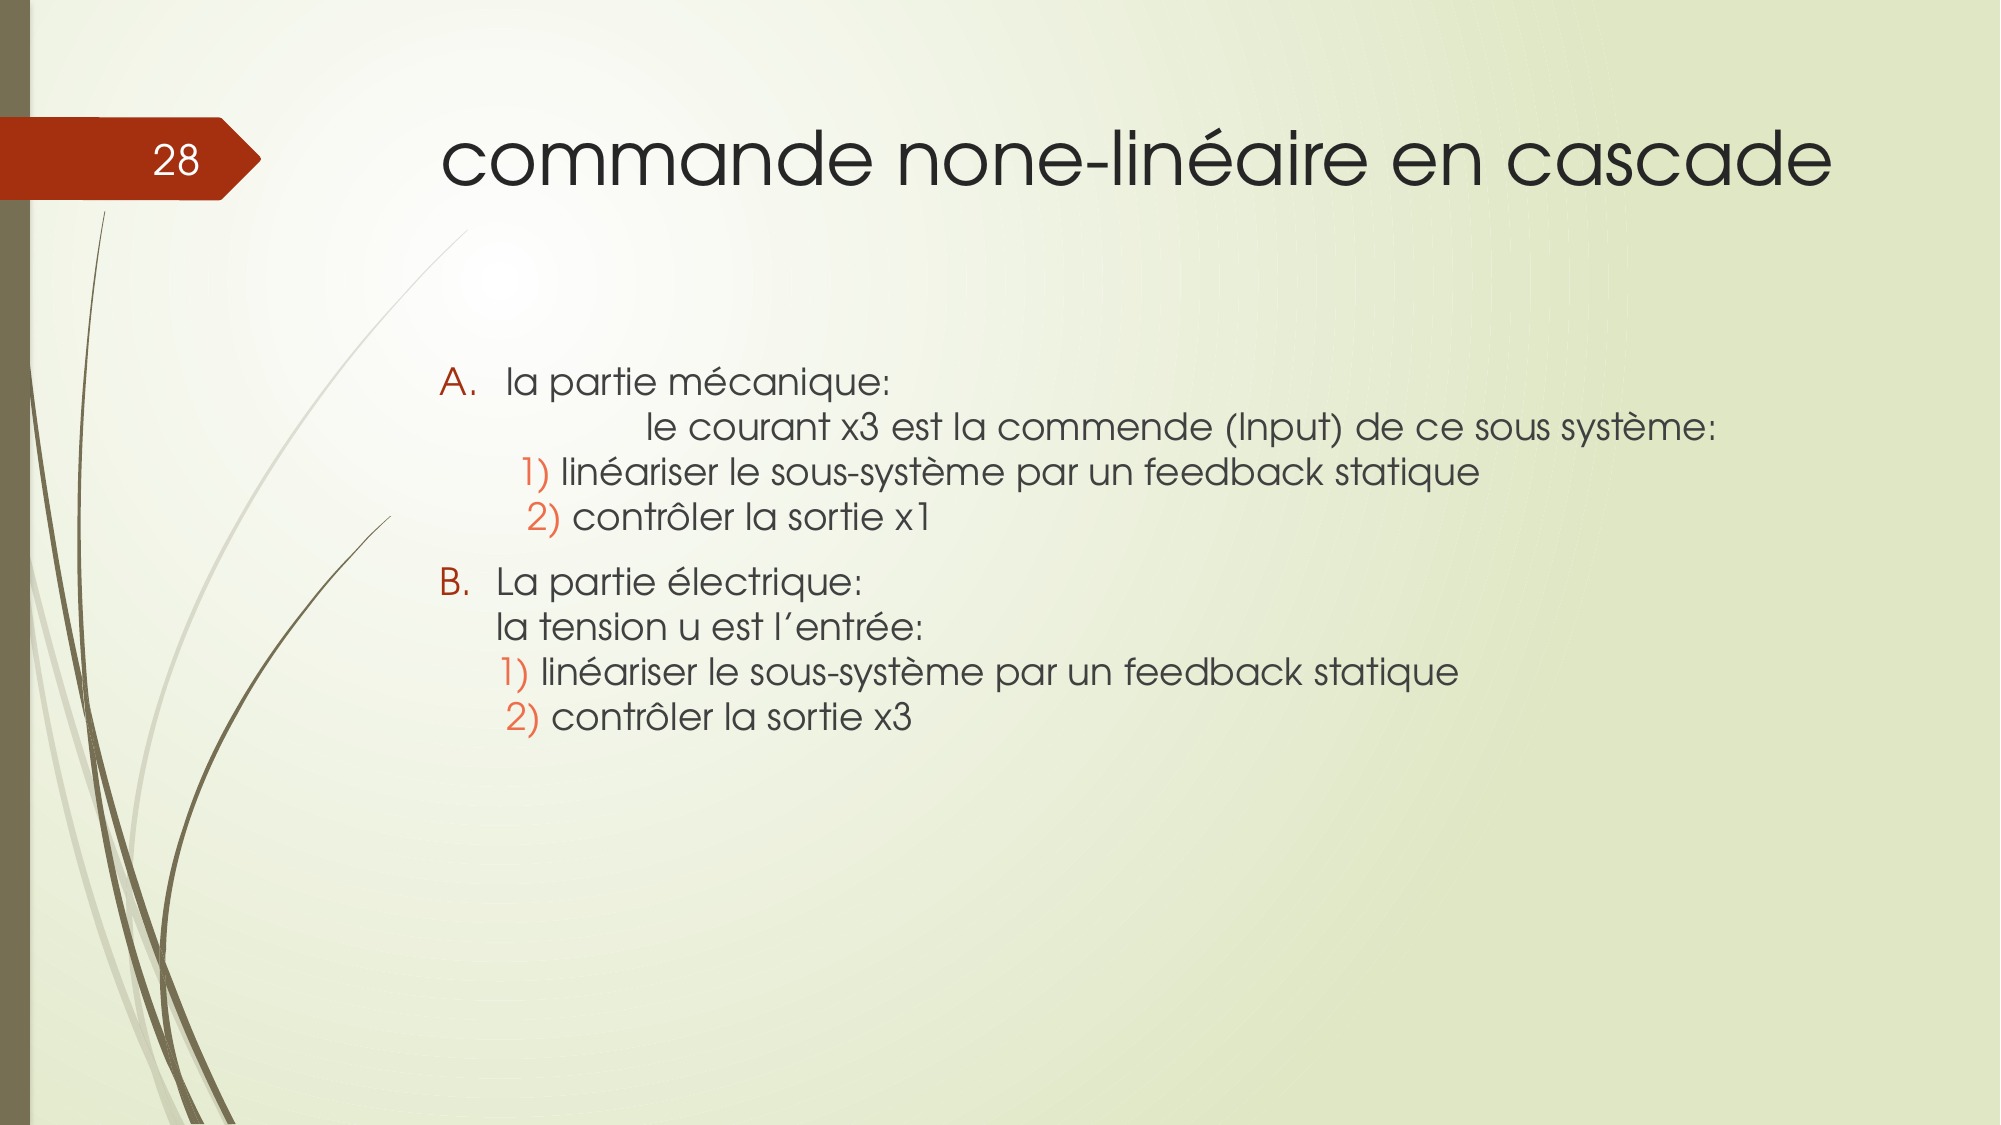

# commande none-linéaire en cascade
28
 la partie mécanique:
	le courant x3 est la commende (Input) de ce sous système:
  1) linéariser le sous-système par un feedback statique
   2) contrôler la sortie x1
La partie électrique:
la tension u est l’entrée:
1) linéariser le sous-système par un feedback statique
 2) contrôler la sortie x3